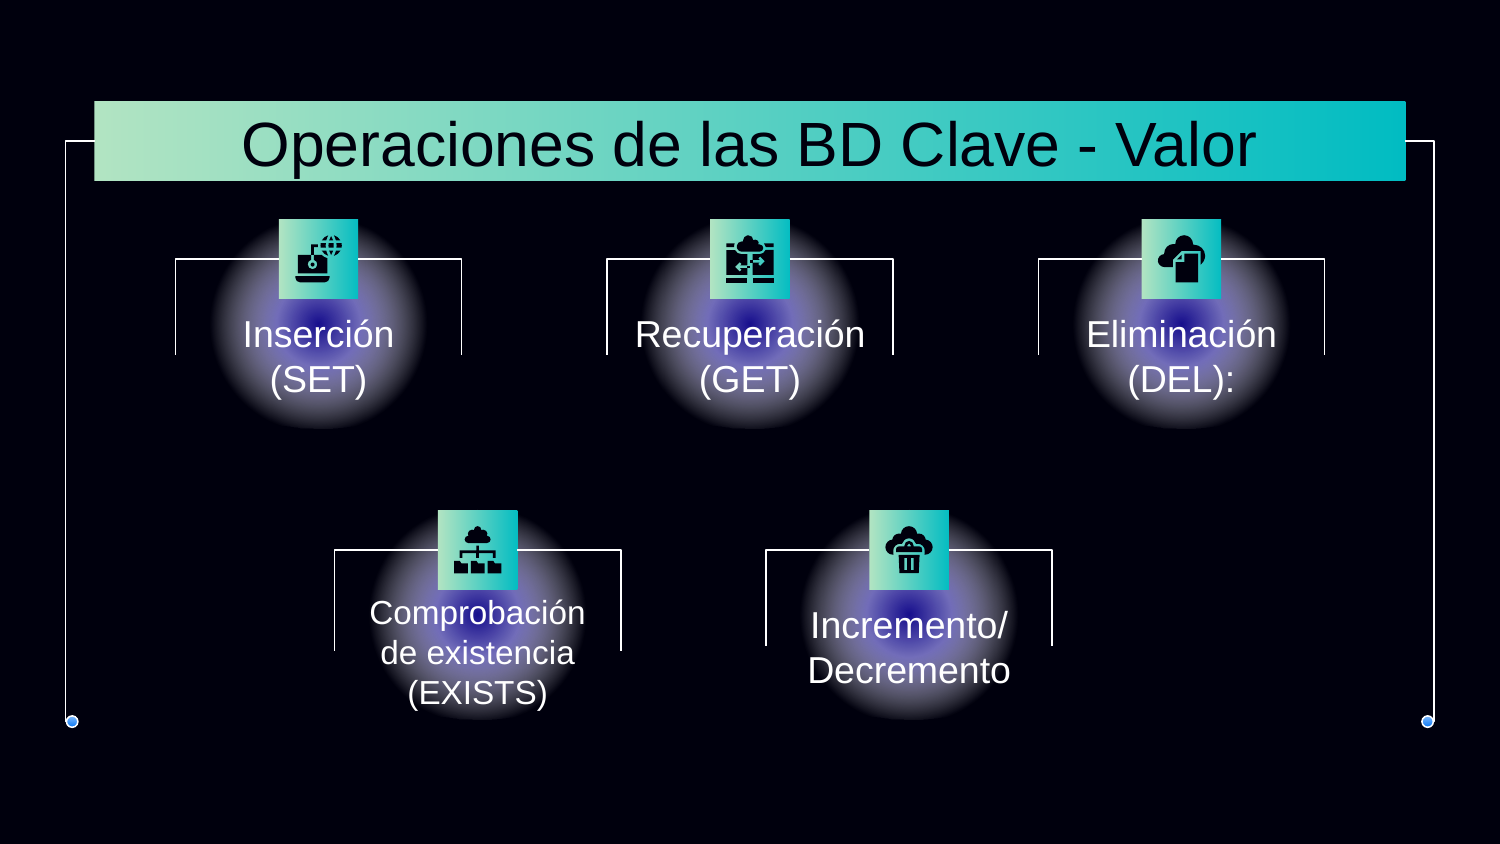

# Operaciones de las BD Clave - Valor

Inserción (SET)
Recuperación (GET)
Eliminación (DEL):

Incremento/Decremento
Comprobación de existencia (EXISTS)